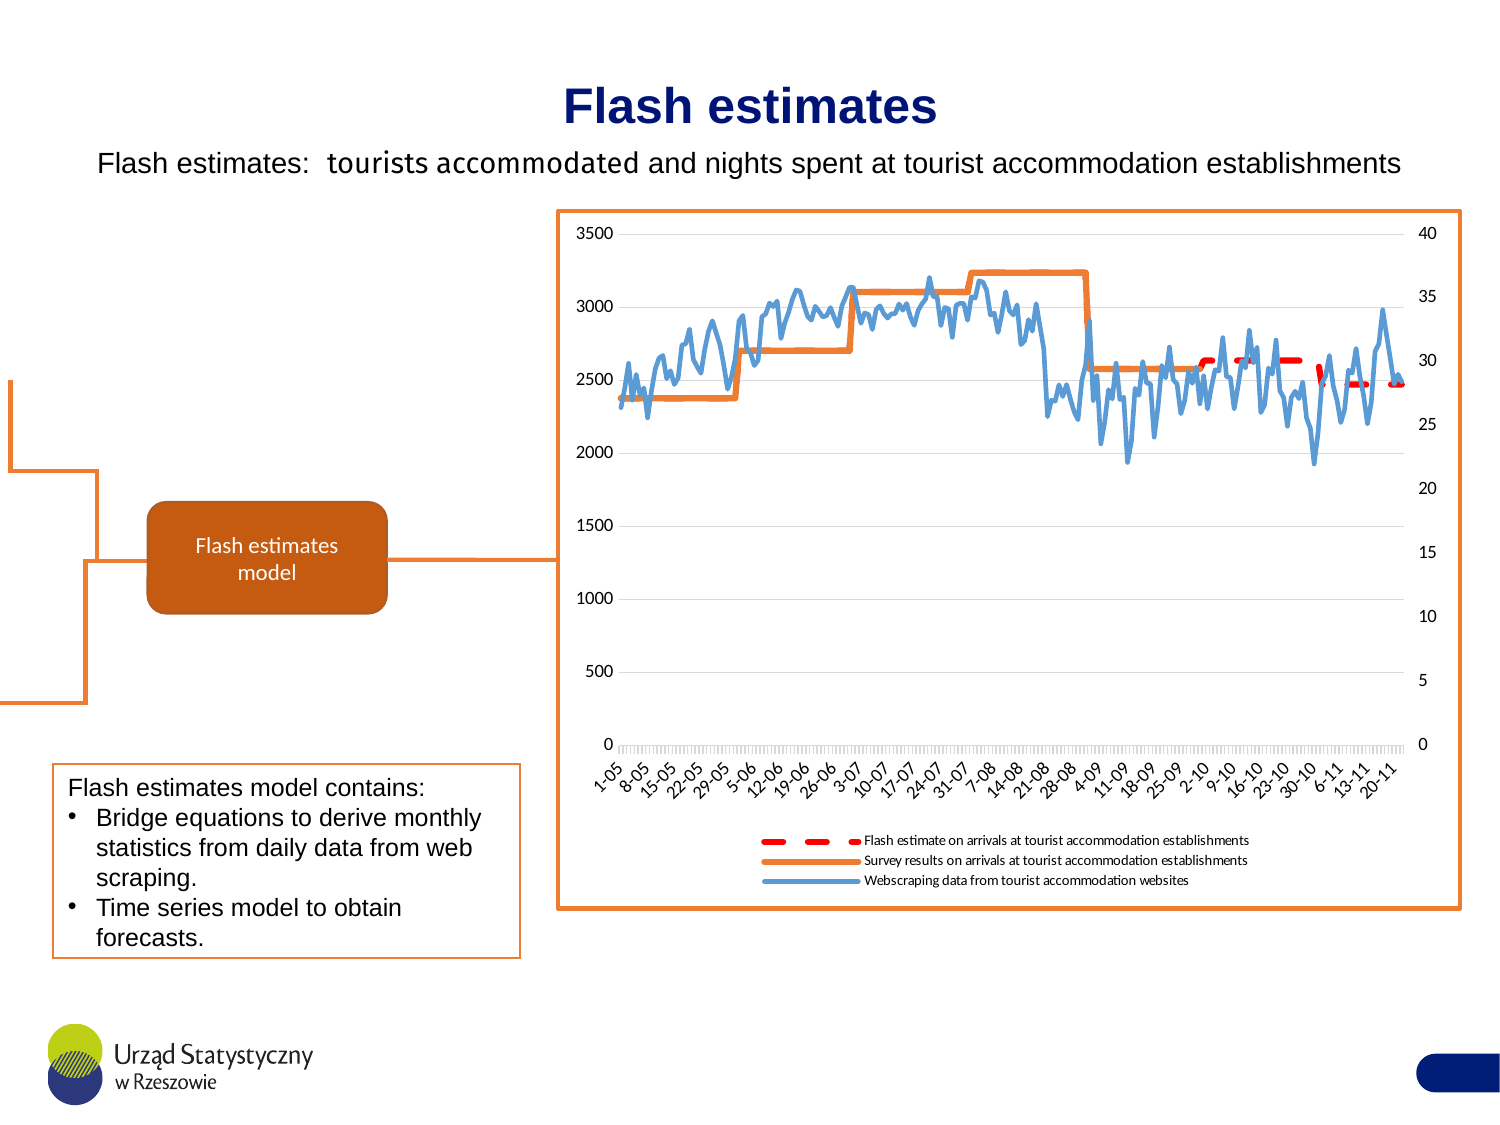

Flash estimates
# Flash estimates:  tourists accommodated and nights spent at tourist accommodation establishments

### Chart

| Category | Flash estimate on arrivals at tourist accommodation establishments  | Survey results on arrivals at tourist accommodation establishments  | Webscraping data from tourist accommodation websites
 |
|---|---|---|---|
| 43221 | 2378.004 | 2378.004 | 26.443999999999967 |
| 43222 | 2378.004 | 2378.004 | 27.98799999999999 |
| 43223 | 2378.004 | 2378.004 | 29.913 |
| 43224 | 2378.004 | 2378.004 | 27.033 |
| 43225 | 2378.004 | 2378.004 | 29.050999999999988 |
| 43226 | 2378.004 | 2378.004 | 27.401 |
| 43227 | 2378.004 | 2378.004 | 27.985999999999958 |
| 43228 | 2378.004 | 2378.004 | 25.65100000000003 |
| 43229 | 2378.004 | 2378.004 | 27.741 |
| 43230 | 2378.004 | 2378.004 | 29.478 |
| 43231 | 2378.004 | 2378.004 | 30.32 |
| 43232 | 2378.004 | 2378.004 | 30.53 |
| 43233 | 2378.004 | 2378.004 | 28.715 |
| 43234 | 2378.004 | 2378.004 | 29.335 |
| 43235 | 2378.004 | 2378.004 | 28.259 |
| 43236 | 2378.004 | 2378.004 | 28.759 |
| 43237 | 2378.004 | 2378.004 | 31.35 |
| 43238 | 2378.004 | 2378.004 | 31.439 |
| 43239 | 2378.004 | 2378.004 | 32.594 |
| 43240 | 2378.004 | 2378.004 | 30.21 |
| 43241 | 2378.004 | 2378.004 | 29.645 |
| 43242 | 2378.004 | 2378.004 | 29.138000000000005 |
| 43243 | 2378.004 | 2378.004 | 31.028 |
| 43244 | 2378.004 | 2378.004 | 32.427 |
| 43245 | 2378.004 | 2378.004 | 33.247 |
| 43246 | 2378.004 | 2378.004 | 32.276 |
| 43247 | 2378.004 | 2378.004 | 31.374 |
| 43248 | 2378.004 | 2378.004 | 29.76599999999996 |
| 43249 | 2378.004 | 2378.004 | 27.885 |
| 43250 | 2378.004 | 2378.004 | 28.835 |
| 43251 | 2378.004 | 2378.004 | 30.27 |
| 43252 | 2704.349 | 2704.349 | 33.247 |
| 43253 | 2704.349 | 2704.349 | 33.661 |
| 43254 | 2704.349 | 2704.349 | 31.099 |
| 43255 | 2704.349 | 2704.349 | 30.725999999999967 |
| 43256 | 2704.349 | 2704.349 | 29.738 |
| 43257 | 2704.349 | 2704.349 | 30.152 |
| 43258 | 2704.349 | 2704.349 | 33.559000000000005 |
| 43259 | 2704.349 | 2704.349 | 33.77800000000001 |
| 43260 | 2704.349 | 2704.349 | 34.63200000000001 |
| 43261 | 2704.349 | 2704.349 | 34.355 |
| 43262 | 2704.349 | 2704.349 | 34.79400000000001 |
| 43263 | 2704.349 | 2704.349 | 31.858 |
| 43264 | 2704.349 | 2704.349 | 33.064 |
| 43265 | 2704.349 | 2704.349 | 33.906000000000006 |
| 43266 | 2704.349 | 2704.349 | 34.936 |
| 43267 | 2704.349 | 2704.349 | 35.653000000000006 |
| 43268 | 2704.349 | 2704.349 | 35.57 |
| 43269 | 2704.349 | 2704.349 | 34.506 |
| 43270 | 2704.349 | 2704.349 | 33.59900000000001 |
| 43271 | 2704.349 | 2704.349 | 33.29400000000001 |
| 43272 | 2704.349 | 2704.349 | 34.385 |
| 43273 | 2704.349 | 2704.349 | 33.983000000000004 |
| 43274 | 2704.349 | 2704.349 | 33.544000000000004 |
| 43275 | 2704.349 | 2704.349 | 33.656000000000006 |
| 43276 | 2704.349 | 2704.349 | 34.279 |
| 43277 | 2704.349 | 2704.349 | 33.507000000000005 |
| 43278 | 2704.349 | 2704.349 | 32.803999999999995 |
| 43279 | 2704.349 | 2704.349 | 34.416999999999994 |
| 43280 | 2704.349 | 2704.349 | 35.1 |
| 43281 | 2704.349 | 2704.349 | 35.858999999999995 |
| 43282 | 3105.922 | 3105.922 | 35.873999999999995 |
| 43283 | 3105.922 | 3105.922 | 34.410999999999994 |
| 43284 | 3105.922 | 3105.922 | 33.048 |
| 43285 | 3105.922 | 3105.922 | 33.852999999999994 |
| 43286 | 3105.922 | 3105.922 | 33.72800000000007 |
| 43287 | 3105.922 | 3105.922 | 32.559000000000005 |
| 43288 | 3105.922 | 3105.922 | 34.125000000000064 |
| 43289 | 3105.922 | 3105.922 | 34.42200000000001 |
| 43290 | 3105.922 | 3105.922 | 33.81399999999999 |
| 43291 | 3105.922 | 3105.922 | 33.455 |
| 43292 | 3105.922 | 3105.922 | 33.784000000000006 |
| 43293 | 3105.922 | 3105.922 | 33.806999999999995 |
| 43294 | 3105.922 | 3105.922 | 34.564 |
| 43295 | 3105.922 | 3105.922 | 34.072 |
| 43296 | 3105.922 | 3105.922 | 34.594 |
| 43297 | 3105.922 | 3105.922 | 33.54900000000001 |
| 43298 | 3105.922 | 3105.922 | 32.88699999999999 |
| 43299 | 3105.922 | 3105.922 | 34.04 |
| 43300 | 3105.922 | 3105.922 | 34.563 |
| 43301 | 3105.922 | 3105.922 | 34.952 |
| 43302 | 3105.922 | 3105.922 | 36.63800000000001 |
| 43303 | 3105.922 | 3105.922 | 35.13200000000001 |
| 43304 | 3105.922 | 3105.922 | 35.133 |
| 43305 | 3105.922 | 3105.922 | 32.862 |
| 43306 | 3105.922 | 3105.922 | 34.28 |
| 43307 | 3105.922 | 3105.922 | 34.182 |
| 43308 | 3105.922 | 3105.922 | 31.947999999999986 |
| 43309 | 3105.922 | 3105.922 | 34.463 |
| 43310 | 3105.922 | 3105.922 | 34.614000000000004 |
| 43311 | 3105.922 | 3105.922 | 34.59800000000001 |
| 43312 | 3105.922 | 3105.922 | 33.286 |
| 43313 | 3237.115 | 3237.115 | 35.133 |
| 43314 | 3237.115 | 3237.115 | 35.016000000000005 |
| 43315 | 3237.115 | 3237.115 | 36.366 |
| 43316 | 3237.115 | 3237.115 | 36.276 |
| 43317 | 3237.115 | 3237.115 | 35.645 |
| 43318 | 3237.115 | 3237.115 | 33.694 |
| 43319 | 3237.115 | 3237.115 | 33.838 |
| 43320 | 3237.115 | 3237.115 | 32.329 |
| 43321 | 3237.115 | 3237.115 | 33.771 |
| 43322 | 3237.115 | 3237.115 | 35.515 |
| 43323 | 3237.115 | 3237.115 | 34.024 |
| 43324 | 3237.115 | 3237.115 | 33.707 |
| 43325 | 3237.115 | 3237.115 | 34.49500000000001 |
| 43326 | 3237.115 | 3237.115 | 31.379 |
| 43327 | 3237.115 | 3237.115 | 31.681 |
| 43328 | 3237.115 | 3237.115 | 33.336000000000006 |
| 43329 | 3237.115 | 3237.115 | 32.427 |
| 43330 | 3237.115 | 3237.115 | 34.585 |
| 43331 | 3237.115 | 3237.115 | 32.843999999999994 |
| 43332 | 3237.115 | 3237.115 | 31.067999999999987 |
| 43333 | 3237.115 | 3237.115 | 25.736999999999988 |
| 43334 | 3237.115 | 3237.115 | 27.025 |
| 43335 | 3237.115 | 3237.115 | 26.954999999999988 |
| 43336 | 3237.115 | 3237.115 | 28.231000000000005 |
| 43337 | 3237.115 | 3237.115 | 27.315 |
| 43338 | 3237.115 | 3237.115 | 28.25 |
| 43339 | 3237.115 | 3237.115 | 27.099 |
| 43340 | 3237.115 | 3237.115 | 26.11000000000003 |
| 43341 | 3237.115 | 3237.115 | 25.502 |
| 43342 | 3237.115 | 3237.115 | 28.591 |
| 43343 | 3237.115 | 3237.115 | 29.78199999999999 |
| 43344 | 2578.2819999999997 | 2578.2819999999997 | 33.256 |
| 43345 | 2578.2819999999997 | 2578.2819999999997 | 27.005 |
| 43346 | 2578.2819999999997 | 2578.2819999999997 | 28.94699999999999 |
| 43347 | 2578.2819999999997 | 2578.2819999999997 | 23.608 |
| 43348 | 2578.2819999999997 | 2578.2819999999997 | 25.324000000000005 |
| 43349 | 2578.2819999999997 | 2578.2819999999997 | 27.86 |
| 43350 | 2578.2819999999997 | 2578.2819999999997 | 27.124 |
| 43351 | 2578.2819999999997 | 2578.2819999999997 | 29.92399999999999 |
| 43352 | 2578.2819999999997 | 2578.2819999999997 | 27.074000000000005 |
| 43353 | 2578.2819999999997 | 2578.2819999999997 | 27.256 |
| 43354 | 2578.2819999999997 | 2578.2819999999997 | 22.153 |
| 43355 | 2578.2819999999997 | 2578.2819999999997 | 23.8 |
| 43356 | 2578.2819999999997 | 2578.2819999999997 | 27.954999999999988 |
| 43357 | 2578.2819999999997 | 2578.2819999999997 | 27.412 |
| 43358 | 2578.2819999999997 | 2578.2819999999997 | 30.06 |
| 43359 | 2578.2819999999997 | 2578.2819999999997 | 28.369 |
| 43360 | 2578.2819999999997 | 2578.2819999999997 | 28.319 |
| 43361 | 2578.2819999999997 | 2578.2819999999997 | 24.136 |
| 43362 | 2578.2819999999997 | 2578.2819999999997 | 26.518 |
| 43363 | 2578.2819999999997 | 2578.2819999999997 | 29.742999999999963 |
| 43364 | 2578.2819999999997 | 2578.2819999999997 | 28.777 |
| 43365 | 2578.2819999999997 | 2578.2819999999997 | 31.184 |
| 43366 | 2578.2819999999997 | 2578.2819999999997 | 28.638000000000005 |
| 43367 | 2578.2819999999997 | 2578.2819999999997 | 28.29599999999999 |
| 43368 | 2578.2819999999997 | 2578.2819999999997 | 25.971999999999987 |
| 43369 | 2578.2819999999997 | 2578.2819999999997 | 26.994 |
| 43370 | 2578.2819999999997 | 2578.2819999999997 | 29.287999999999986 |
| 43371 | 2578.2819999999997 | 2578.2819999999997 | 28.346 |
| 43372 | 2578.2819999999997 | 2578.2819999999997 | 29.615 |
| 43373 | 2578.2819999999997 | 2578.2819999999997 | 26.747999999999987 |
| 43374 | 2636.2287413113913 | None | 28.927 |
| 43375 | 2636.2287413113913 | None | 26.339 |
| 43376 | 2636.2287413113913 | None | 28.018 |
| 43377 | 2636.2287413113913 | None | 29.412 |
| 43378 | 2636.2287413113913 | None | 29.317000000000036 |
| 43379 | 2636.2287413113913 | None | 31.92299999999996 |
| 43380 | 2636.2287413113913 | None | 28.861999999999988 |
| 43381 | 2636.2287413113913 | None | 28.8 |
| 43382 | 2636.2287413113913 | None | 26.343 |
| 43383 | 2636.2287413113913 | None | 28.098 |
| 43384 | 2636.2287413113913 | None | 30.128 |
| 43385 | 2636.2287413113913 | None | 29.547999999999988 |
| 43386 | 2636.2287413113913 | None | 32.494 |
| 43387 | 2636.2287413113913 | None | 29.94699999999999 |
| 43388 | 2636.2287413113913 | None | 31.17 |
| 43389 | 2636.2287413113913 | None | 26.059 |
| 43390 | 2636.2287413113913 | None | 26.658 |
| 43391 | 2636.2287413113913 | None | 29.547 |
| 43392 | 2636.2287413113913 | None | 29.065999999999963 |
| 43393 | 2636.2287413113913 | None | 31.736 |
| 43394 | 2636.2287413113913 | None | 27.763 |
| 43395 | 2636.2287413113913 | None | 27.23 |
| 43396 | 2636.2287413113913 | None | 24.992999999999963 |
| 43397 | 2636.2287413113913 | None | 27.236999999999988 |
| 43398 | 2636.2287413113913 | None | 27.734000000000005 |
| 43399 | 2636.2287413113913 | None | 27.15100000000003 |
| 43400 | 2636.2287413113913 | None | 28.451 |
| 43401 | 2636.2287413113913 | None | 25.643999999999988 |
| 43402 | 2636.2287413113913 | None | 24.826 |
| 43403 | 2636.2287413113913 | None | 22.031 |
| 43404 | 2636.2287413113913 | None | 24.43 |
| 43405 | 2472.6154731963416 | None | 28.332 |
| 43406 | 2472.6154731963416 | None | 28.904999999999987 |
| 43407 | 2472.6154731963416 | None | 30.523 |
| 43408 | 2472.6154731963416 | None | 28.149 |
| 43409 | 2472.6154731963416 | None | 27.027 |
| 43410 | 2472.6154731963416 | None | 25.276 |
| 43411 | 2472.6154731963416 | None | 26.291 |
| 43412 | 2472.6154731963416 | None | 29.373 |
| 43413 | 2472.6154731963416 | None | 29.159 |
| 43414 | 2472.6154731963416 | None | 31.084 |
| 43415 | 2472.6154731963416 | None | 28.899 |
| 43416 | 2472.6154731963416 | None | 27.384 |
| 43417 | 2472.6154731963416 | None | 25.167000000000005 |
| 43418 | 2472.6154731963416 | None | 26.896999999999988 |
| 43419 | 2472.6154731963416 | None | 30.852 |
| 43420 | 2472.6154731963416 | None | 31.442999999999962 |
| 43421 | 2472.6154731963416 | None | 34.103 |
| 43422 | 2472.6154731963416 | None | 32.16200000000001 |
| 43423 | 2472.6154731963416 | None | 30.267999999999986 |
| 43424 | 2472.6154731963416 | None | 28.278 |
| 43425 | 2472.6154731963416 | None | 29.058 |
| 43426 | 2472.6154731963416 | None | 28.481 |
Flash estimates model
Flash estimates model contains:
Bridge equations to derive monthly statistics from daily data from web scraping.
Time series model to obtain forecasts.